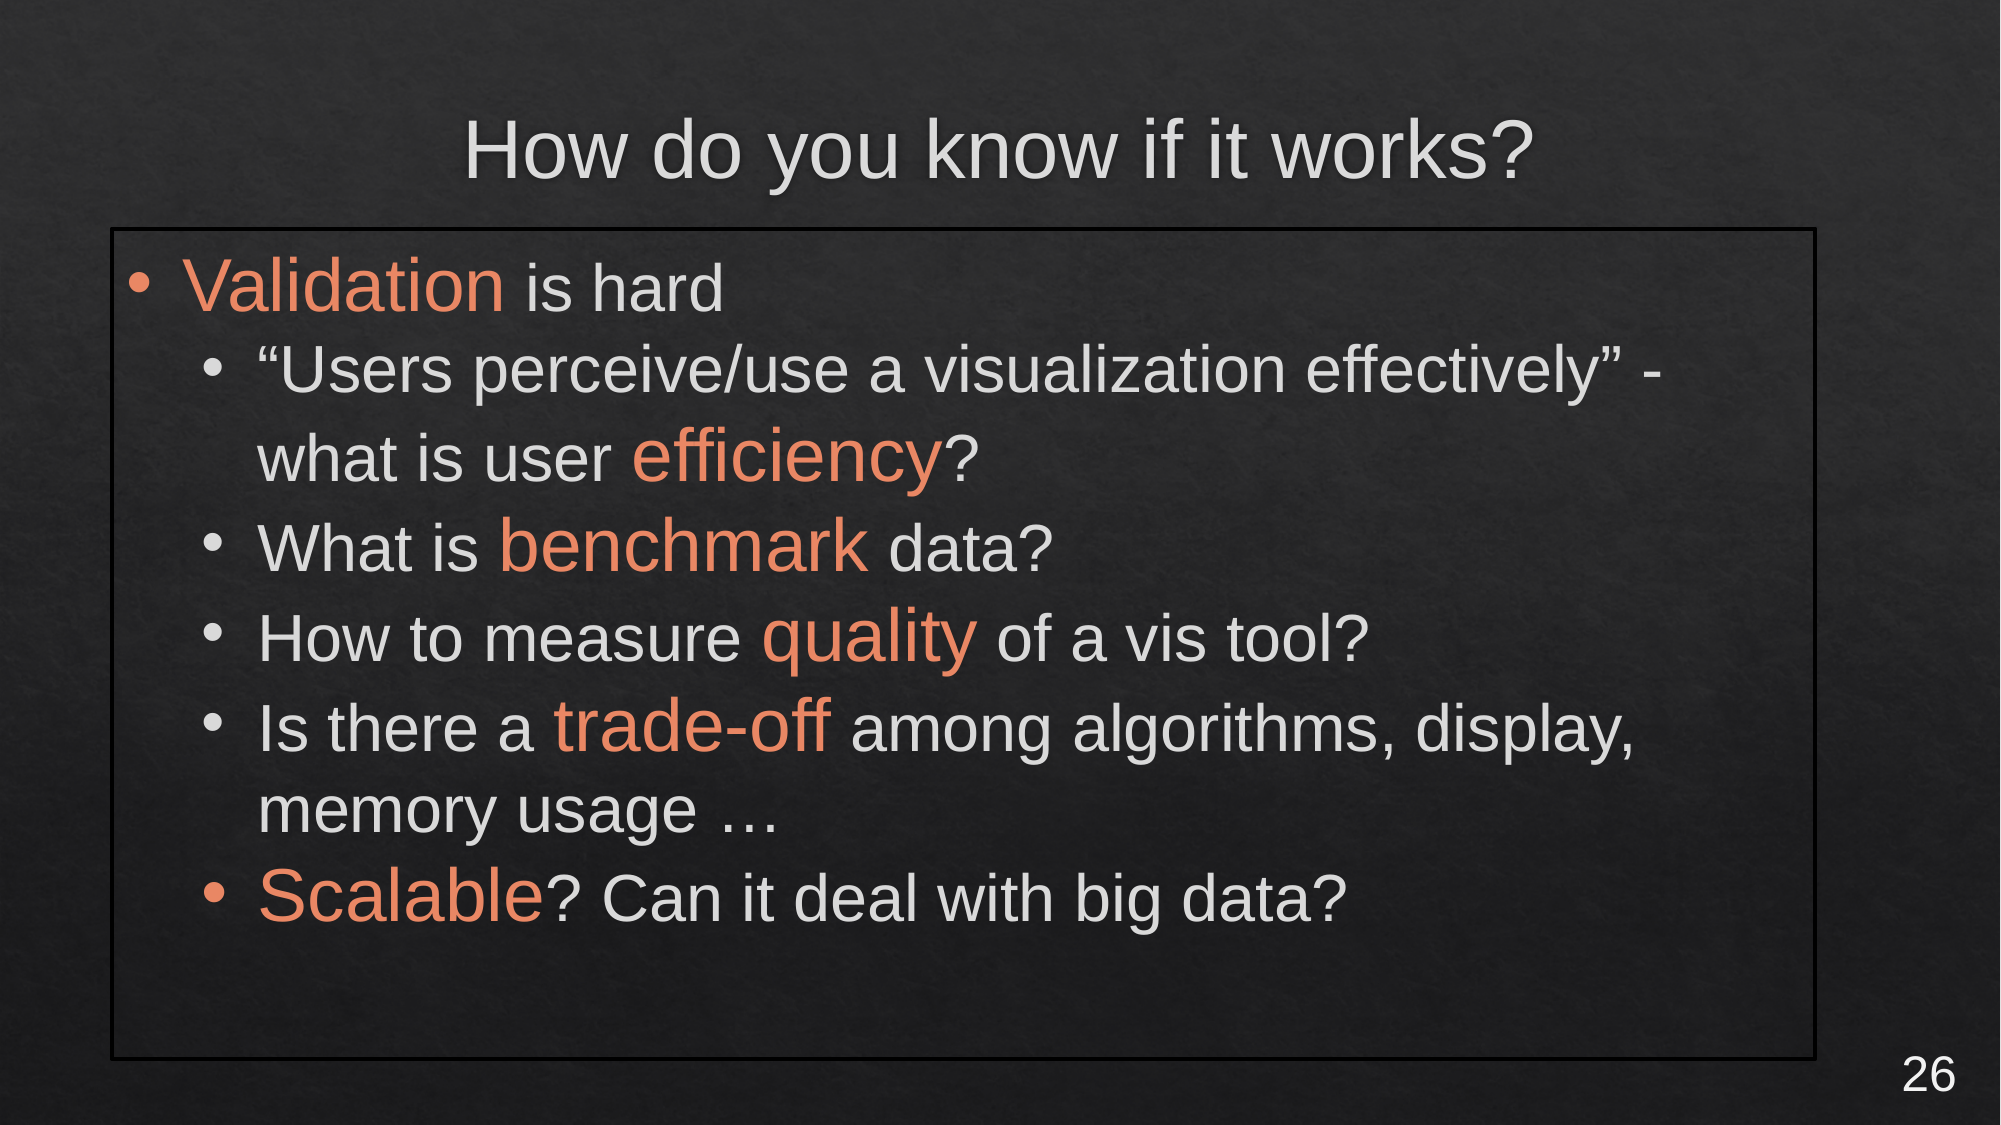

# How do you know if it works?
Validation is hard
“Users perceive/use a visualization effectively” - what is user efficiency?
What is benchmark data?
How to measure quality of a vis tool?
Is there a trade-off among algorithms, display, memory usage …
Scalable? Can it deal with big data?
26